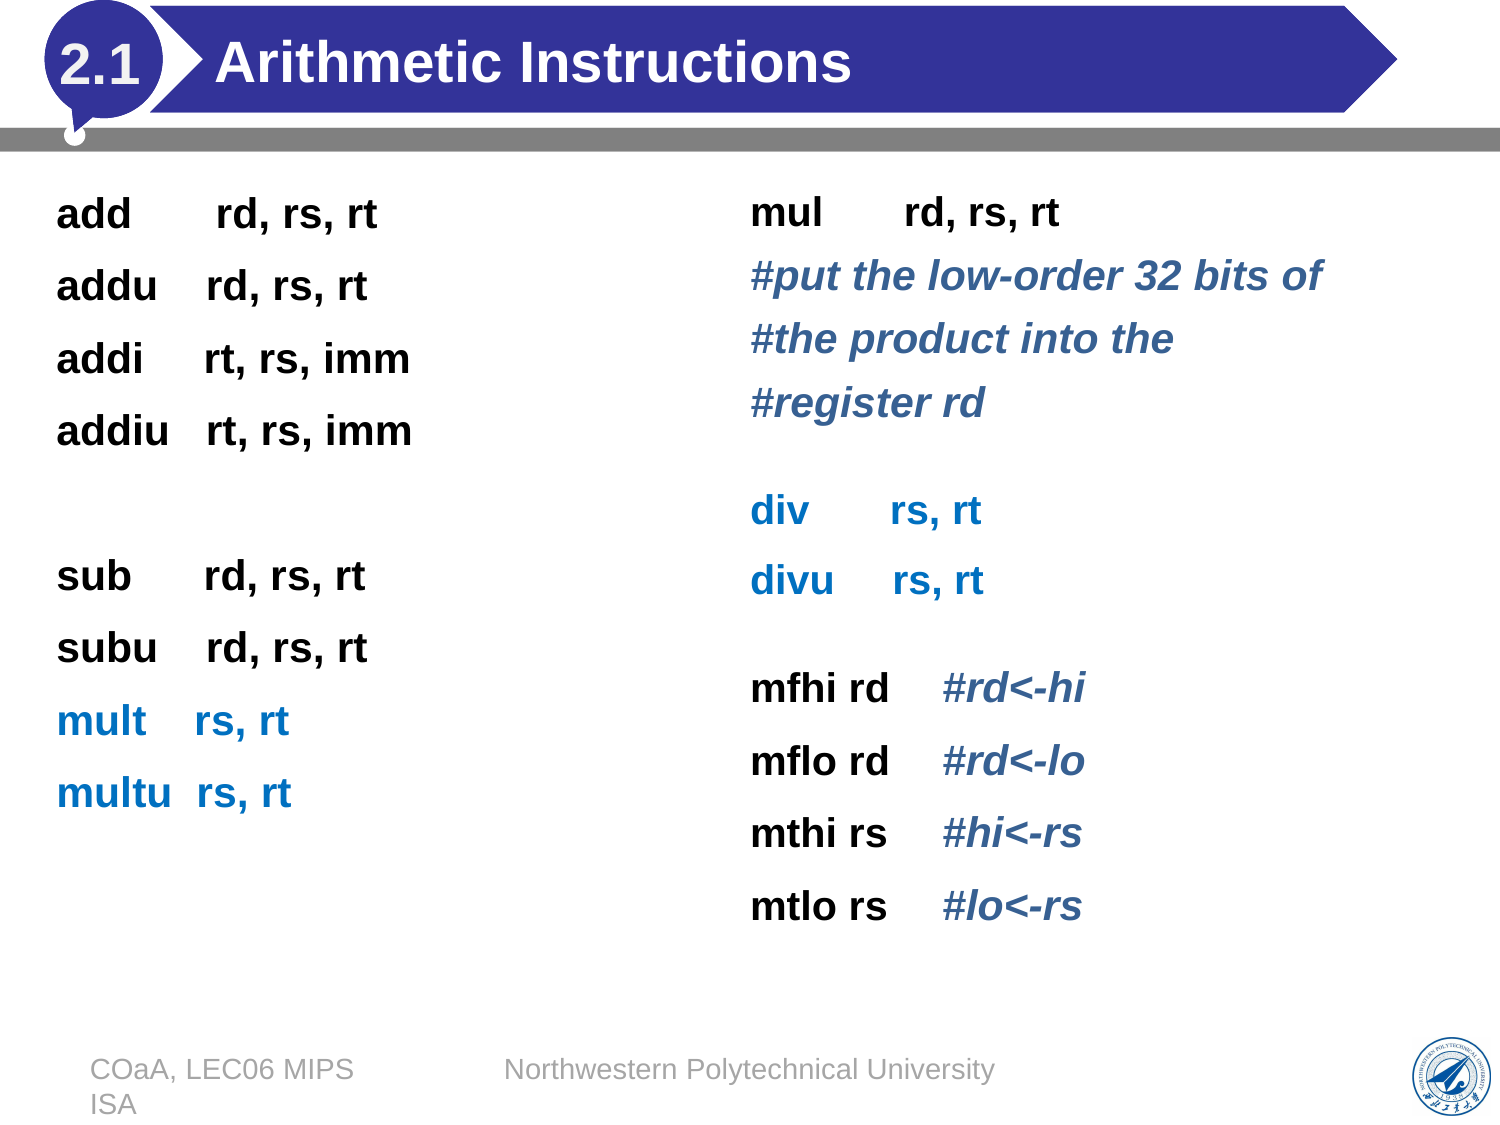

# Arithmetic Instructions
2.1
add       rd, rs, rt
addu    rd, rs, rt
addi     rt, rs, imm
addiu   rt, rs, imm

sub      rd, rs, rt
subu    rd, rs, rt
mult    rs, rt
multu  rs, rt

mul       rd, rs, rt
#put the low-order 32 bits of
#the product into the
#register rd

div       rs, rt
divu     rs, rt

mfhi rd 	#rd<-hi
mflo rd 	#rd<-lo
mthi rs 	#hi<-rs
mtlo rs 	#lo<-rs

COaA, LEC06 MIPS ISA
Northwestern Polytechnical University
8